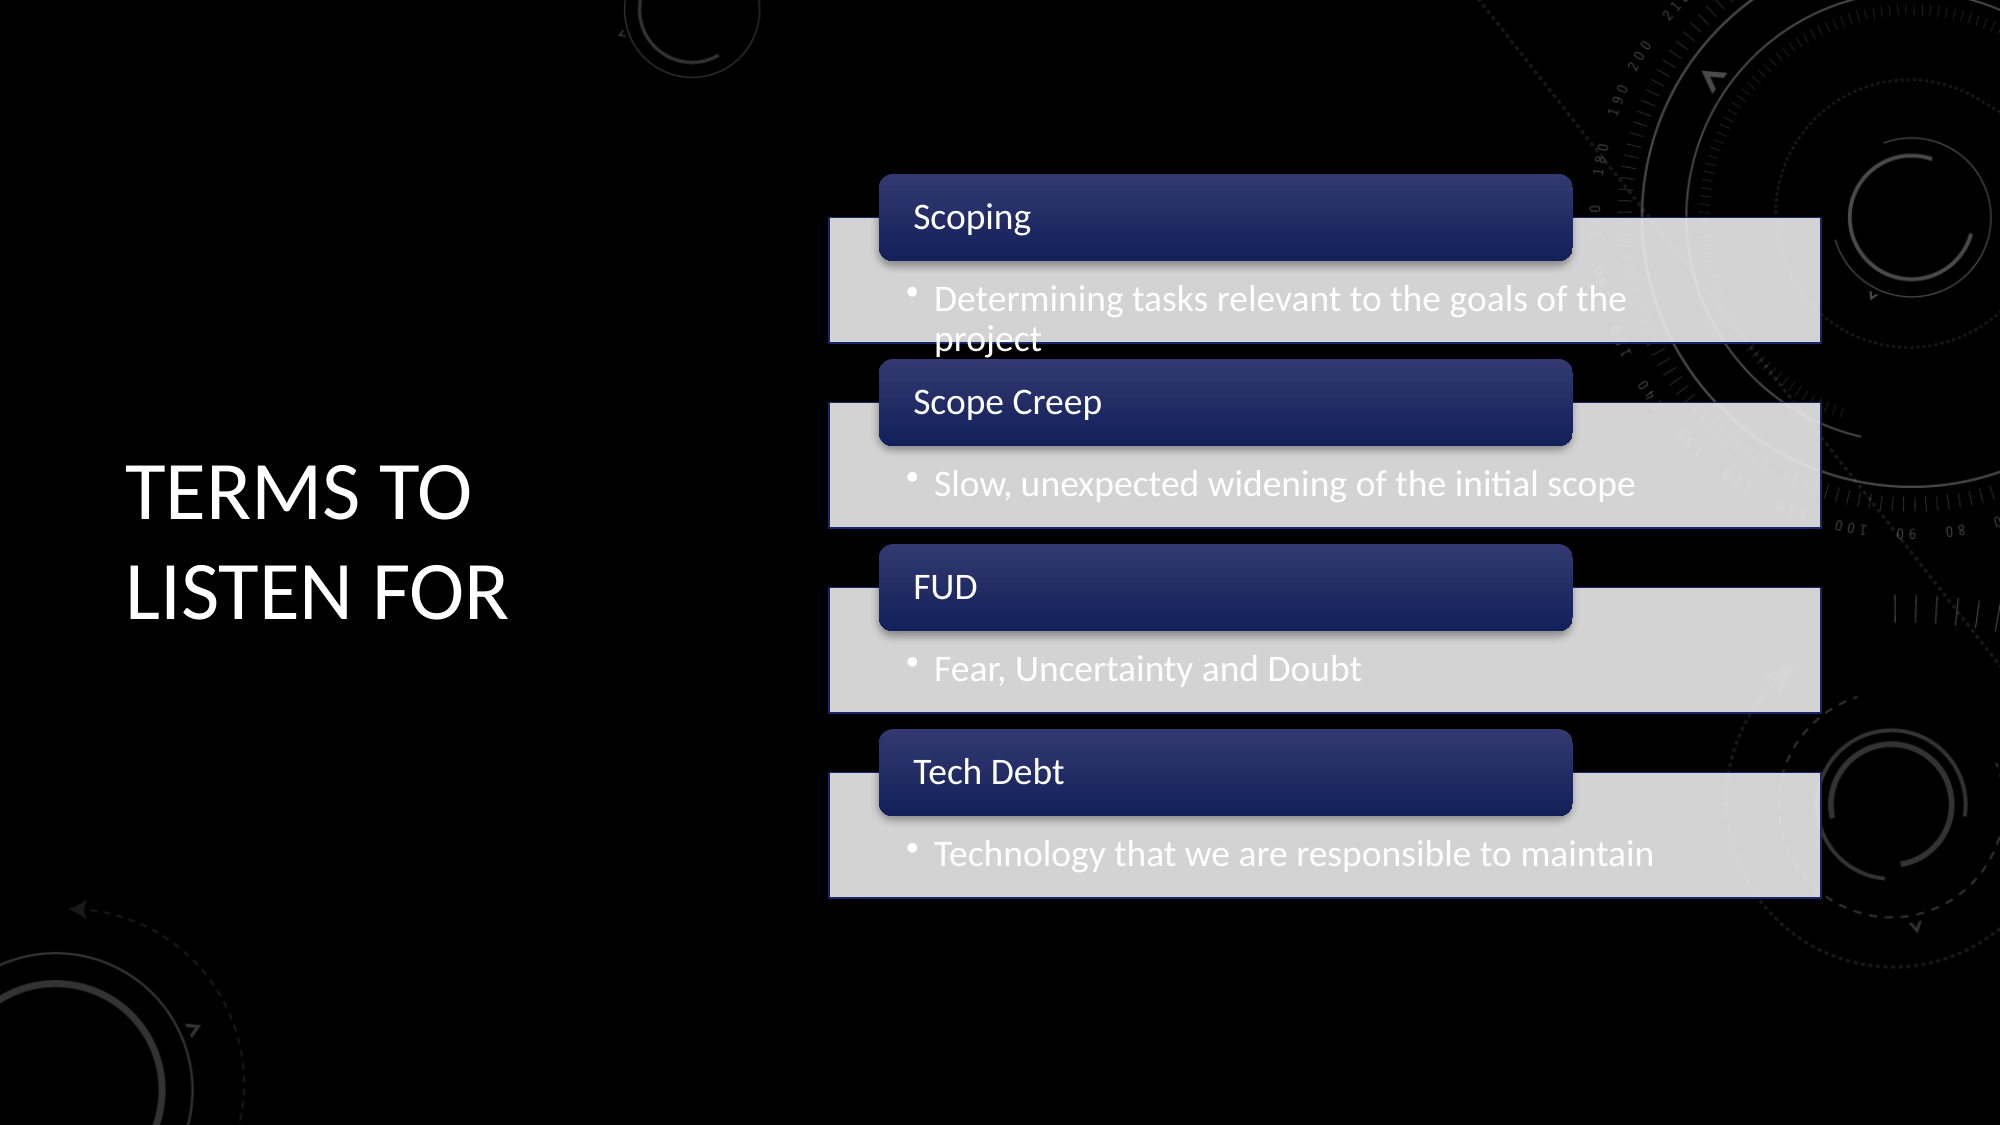

Determining tasks relevant to the goals of the project
Scoping
Slow, unexpected widening of the initial scope
Scope Creep
Fear, Uncertainty and Doubt
FUD
Technology that we are responsible to maintain
Tech Debt
# Terms to listen for